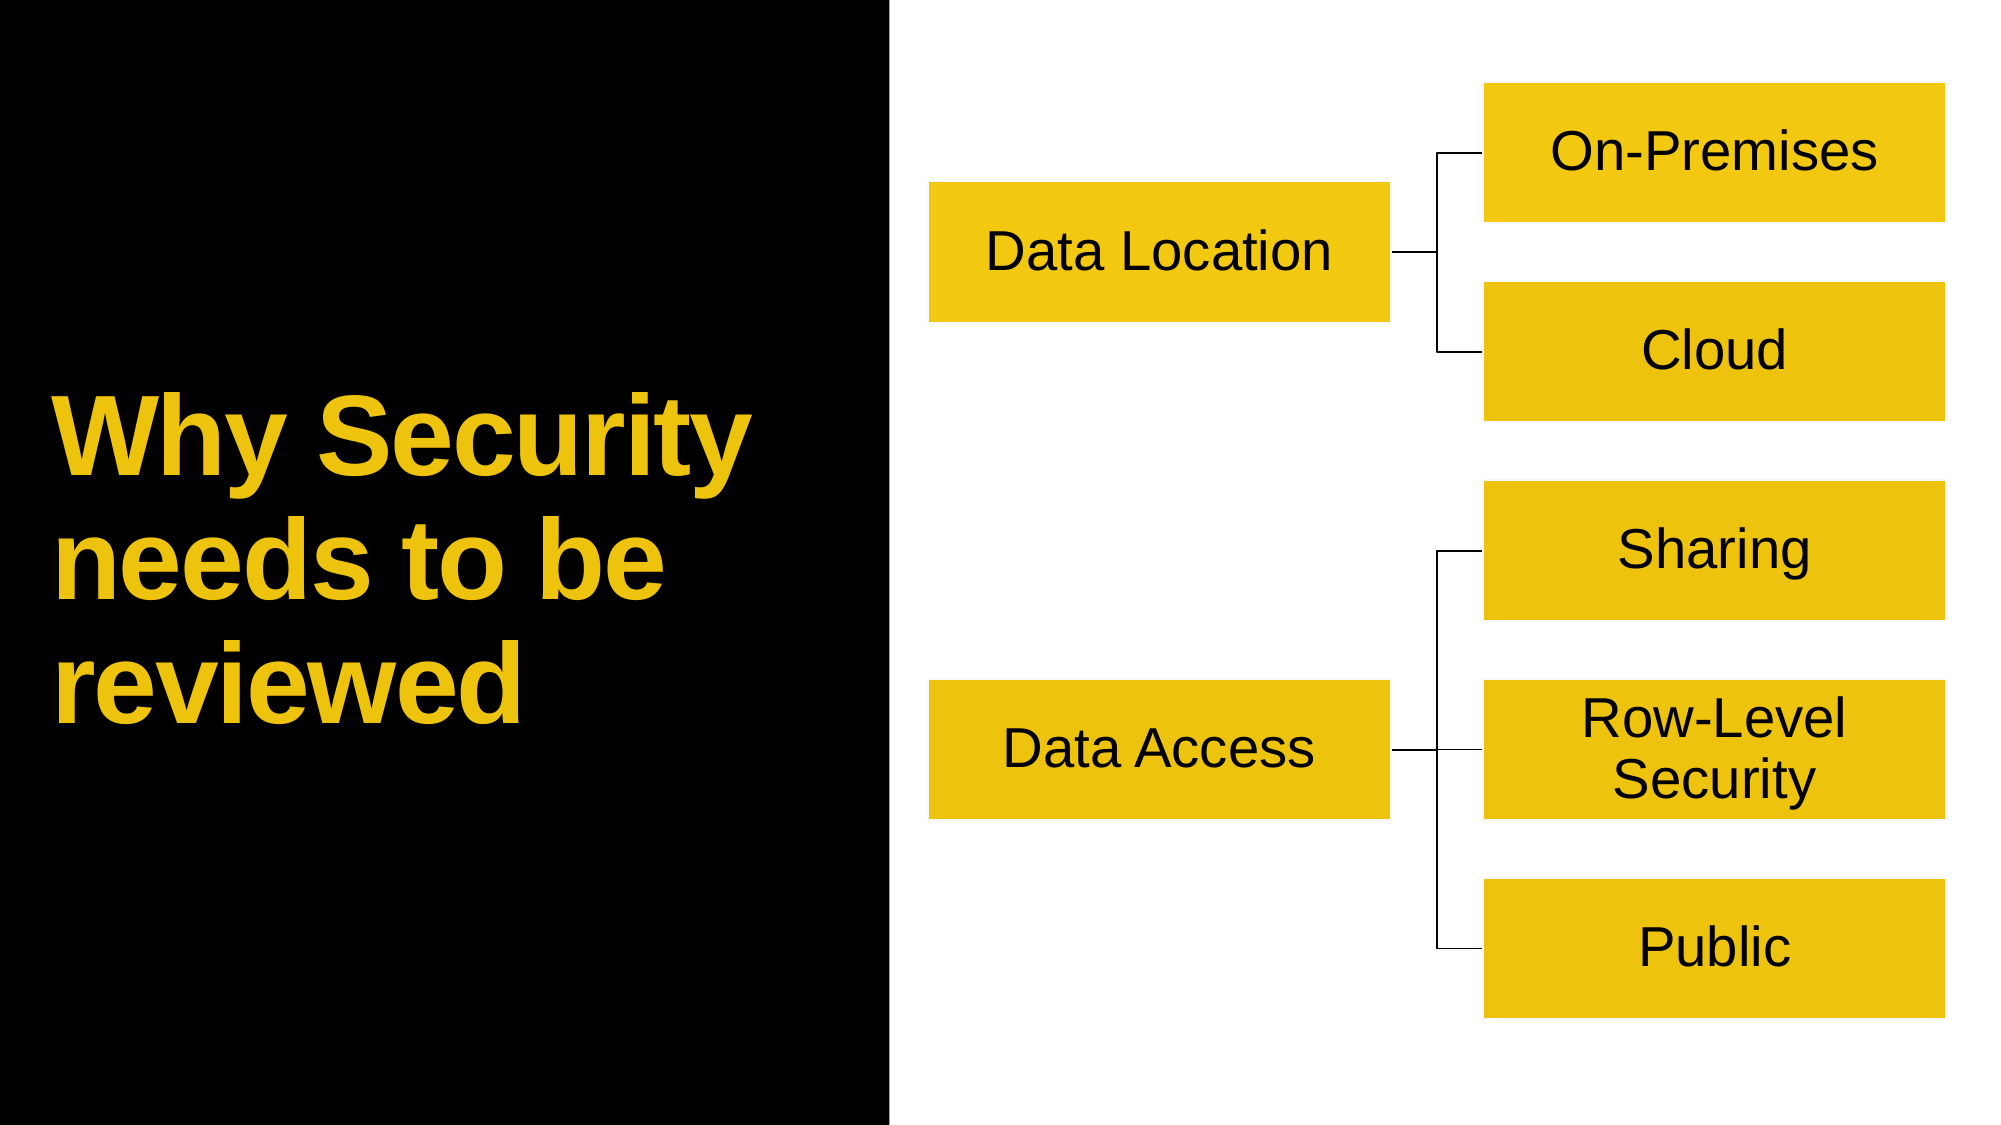

Data Location
On-Premises
Cloud
Data Access
Sharing
Row-Level Security
Public

# Why Security needs to be reviewed